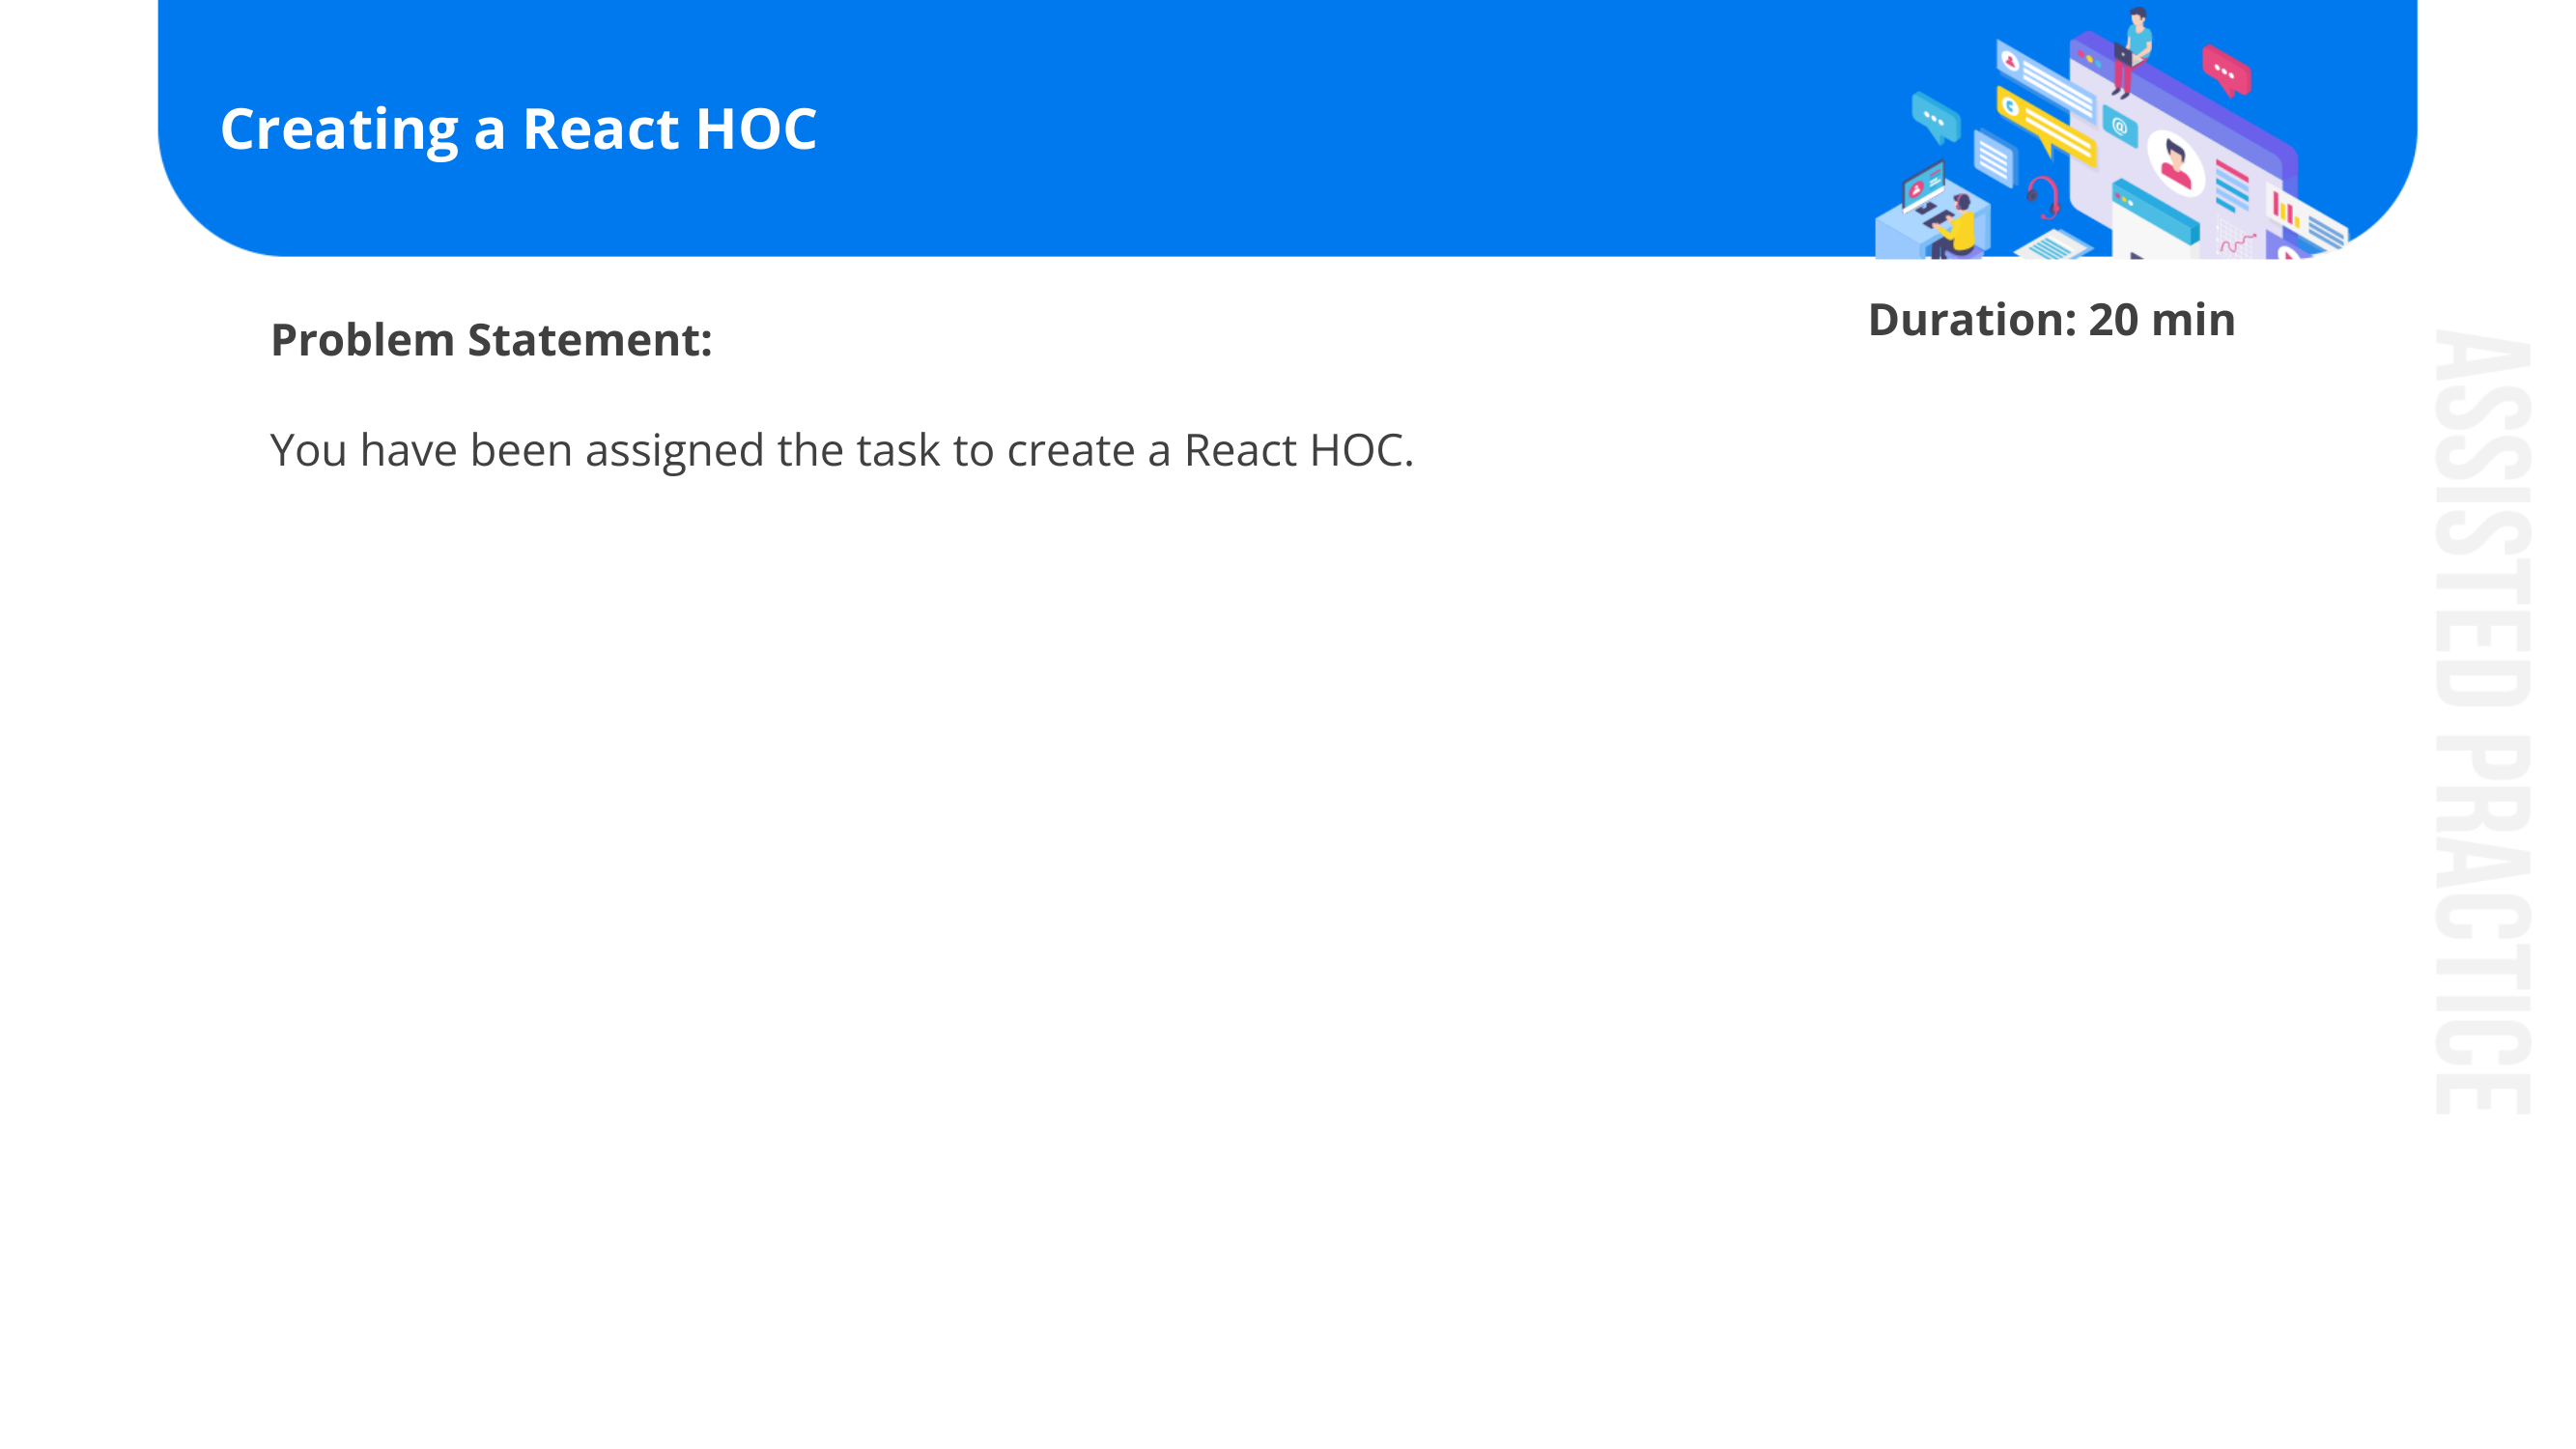

# Creating a React HOC
Duration: 20 min
Problem Statement:​
​
You have been assigned the task to create a React HOC.